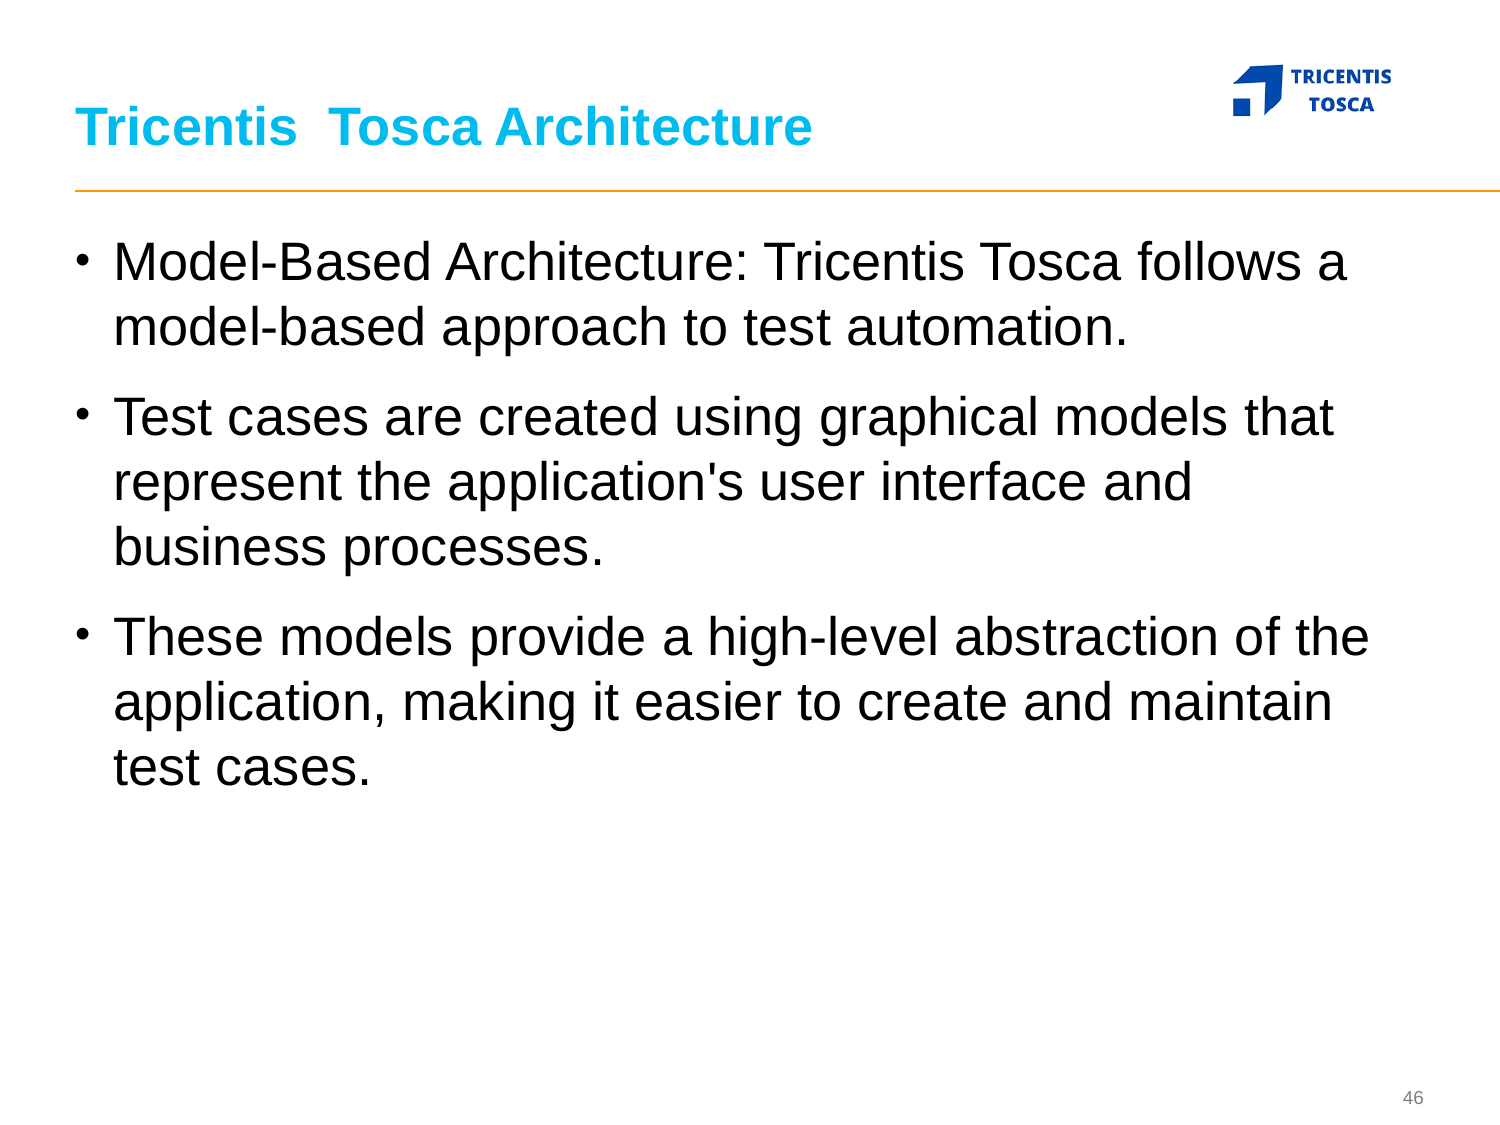

# Tricentis  Tosca Architecture
Model-Based Architecture: Tricentis Tosca follows a model-based approach to test automation.
Test cases are created using graphical models that represent the application's user interface and business processes.
These models provide a high-level abstraction of the application, making it easier to create and maintain test cases.